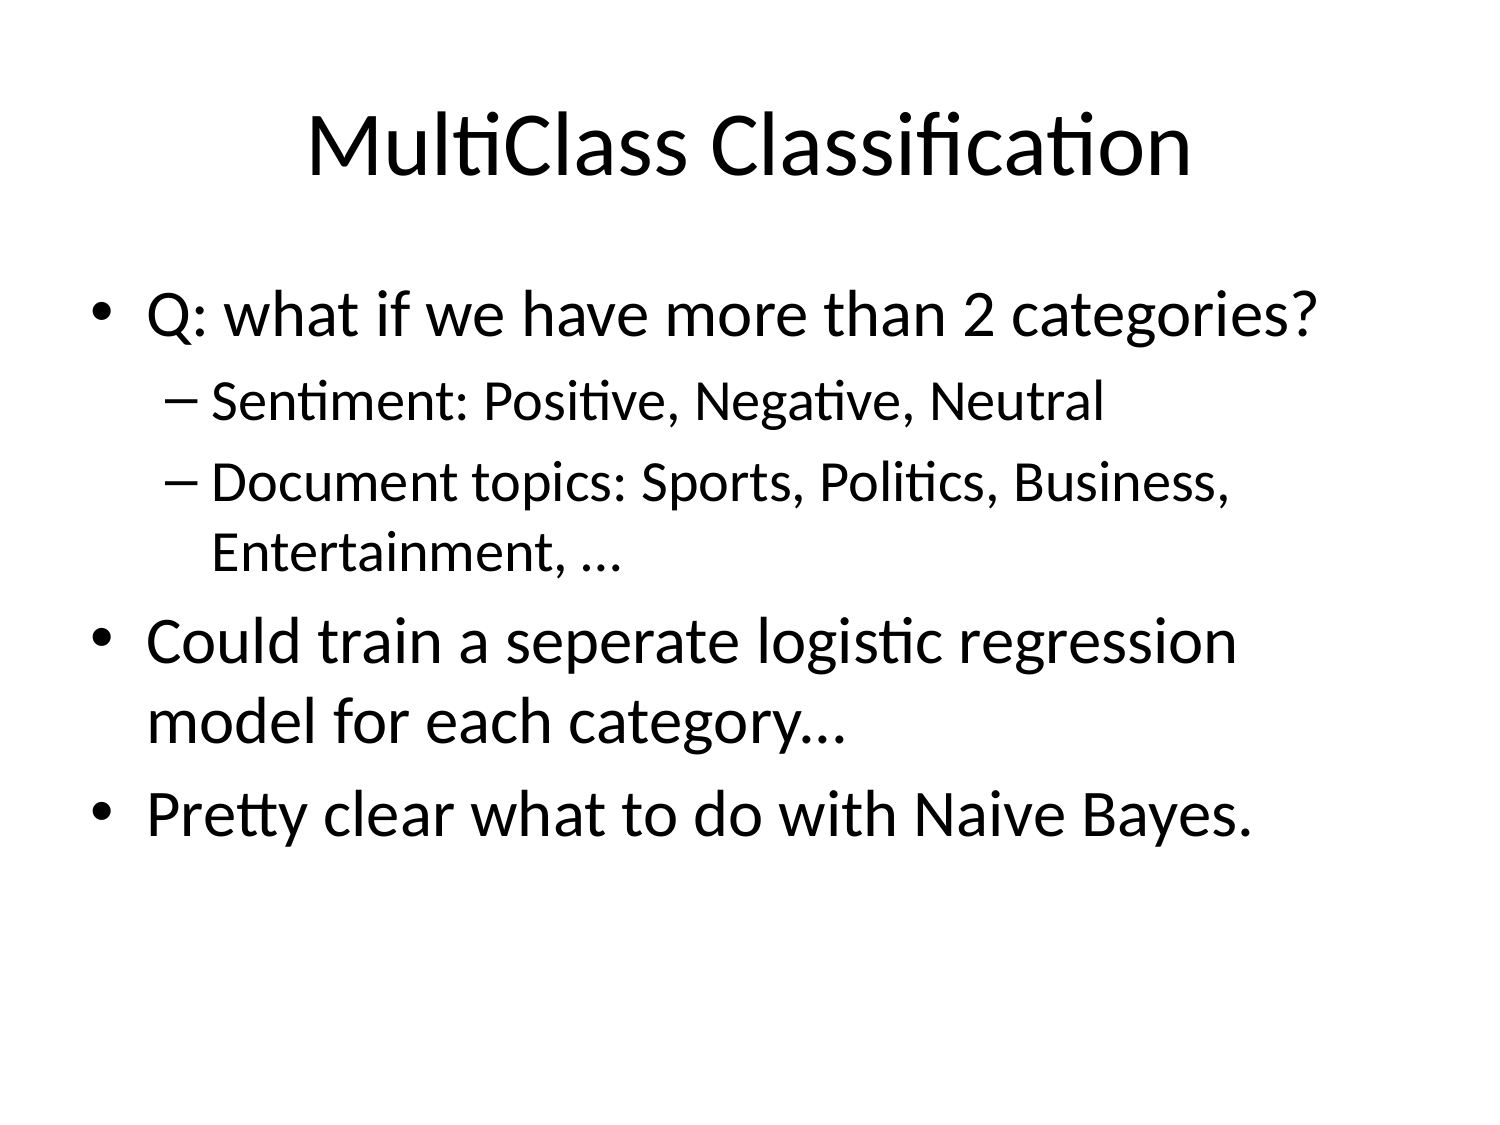

# MultiClass Classification
Q: what if we have more than 2 categories?
Sentiment: Positive, Negative, Neutral
Document topics: Sports, Politics, Business, Entertainment, …
Could train a seperate logistic regression model for each category...
Pretty clear what to do with Naive Bayes.